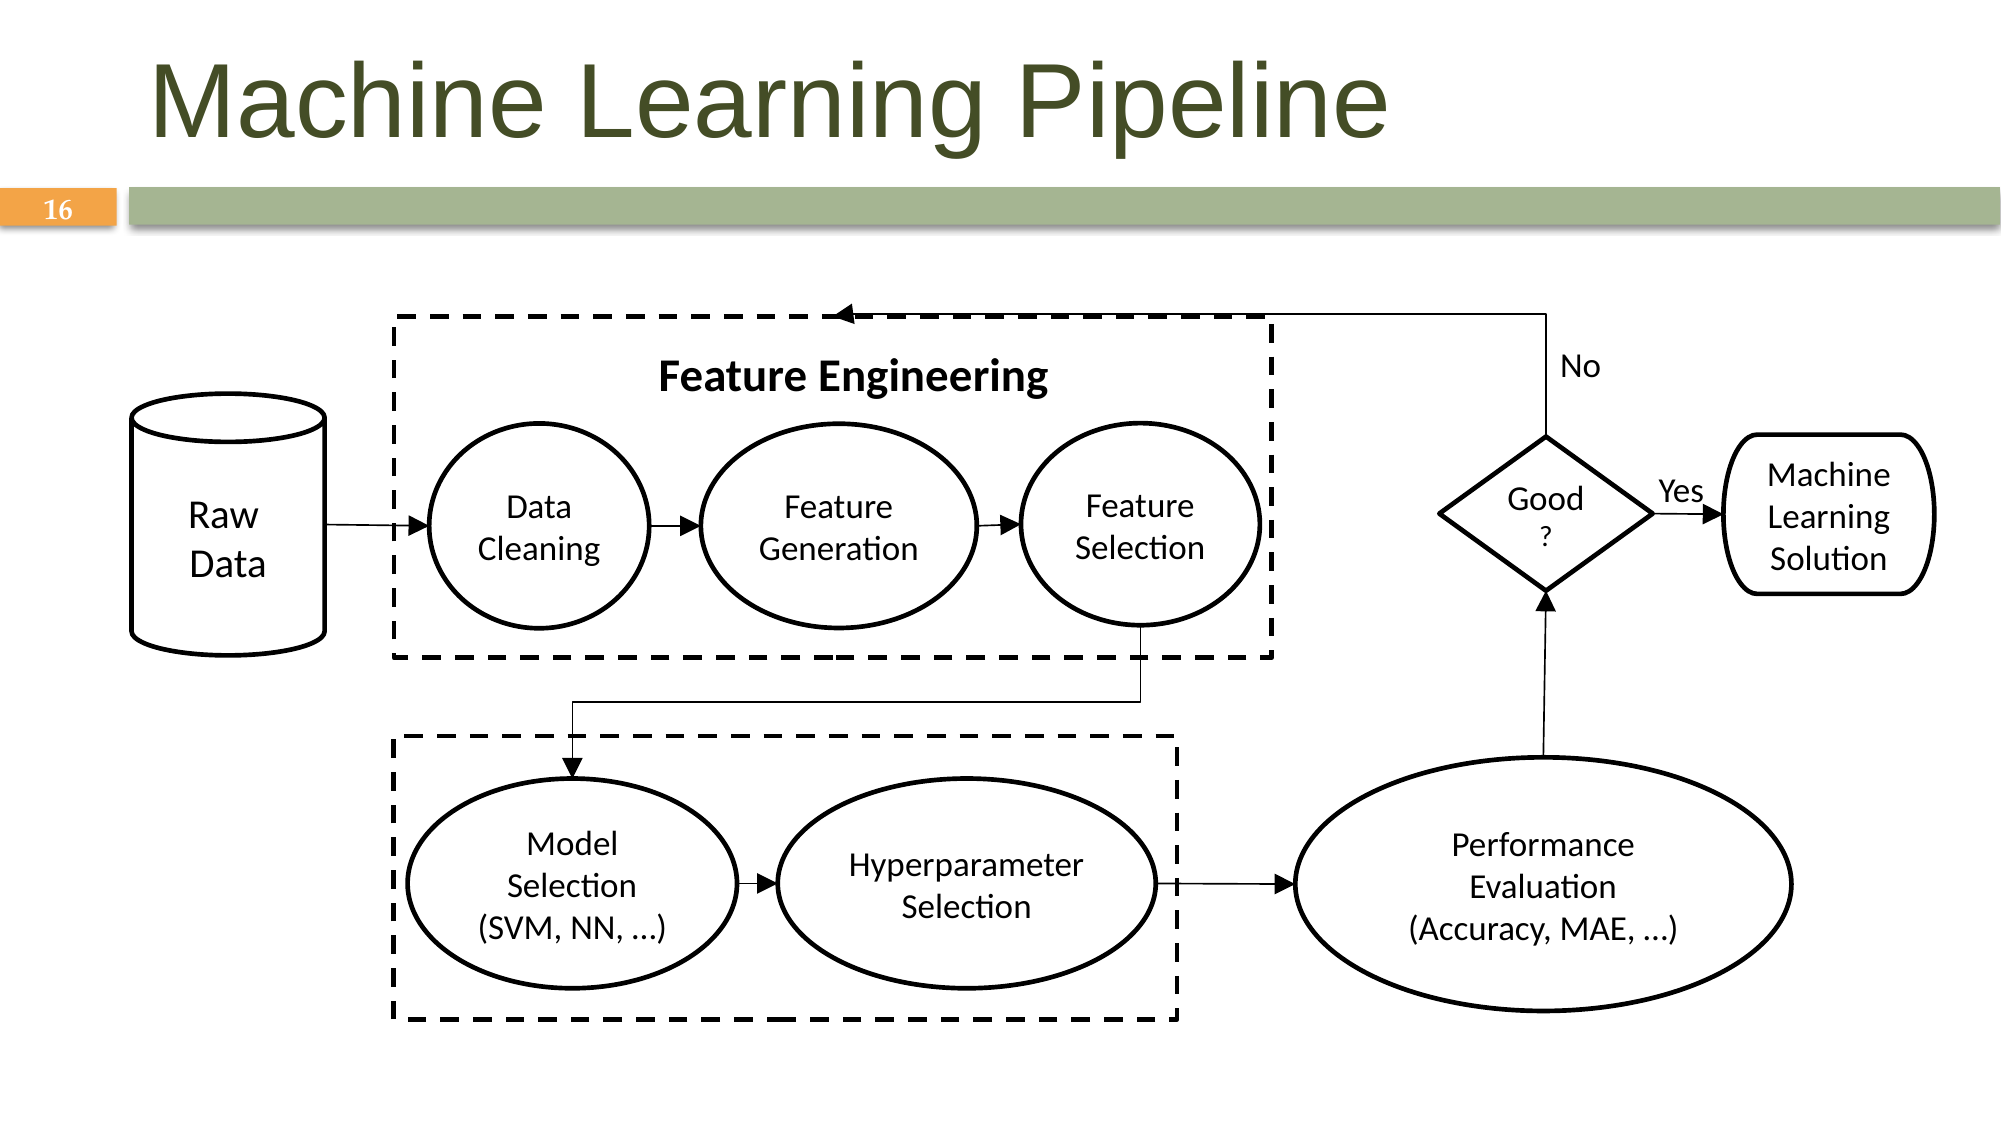

# Machine Learning Pipeline
16

No
Feature Engineering
Raw
Data
Feature
Selection
Data
Cleaning
Feature
Generation
Machine
Learning
Solution
Good?
Yes

Performance
Evaluation
(Accuracy, MAE, …)
Model
Selection
(SVM, NN, …)
Hyperparameter
Selection